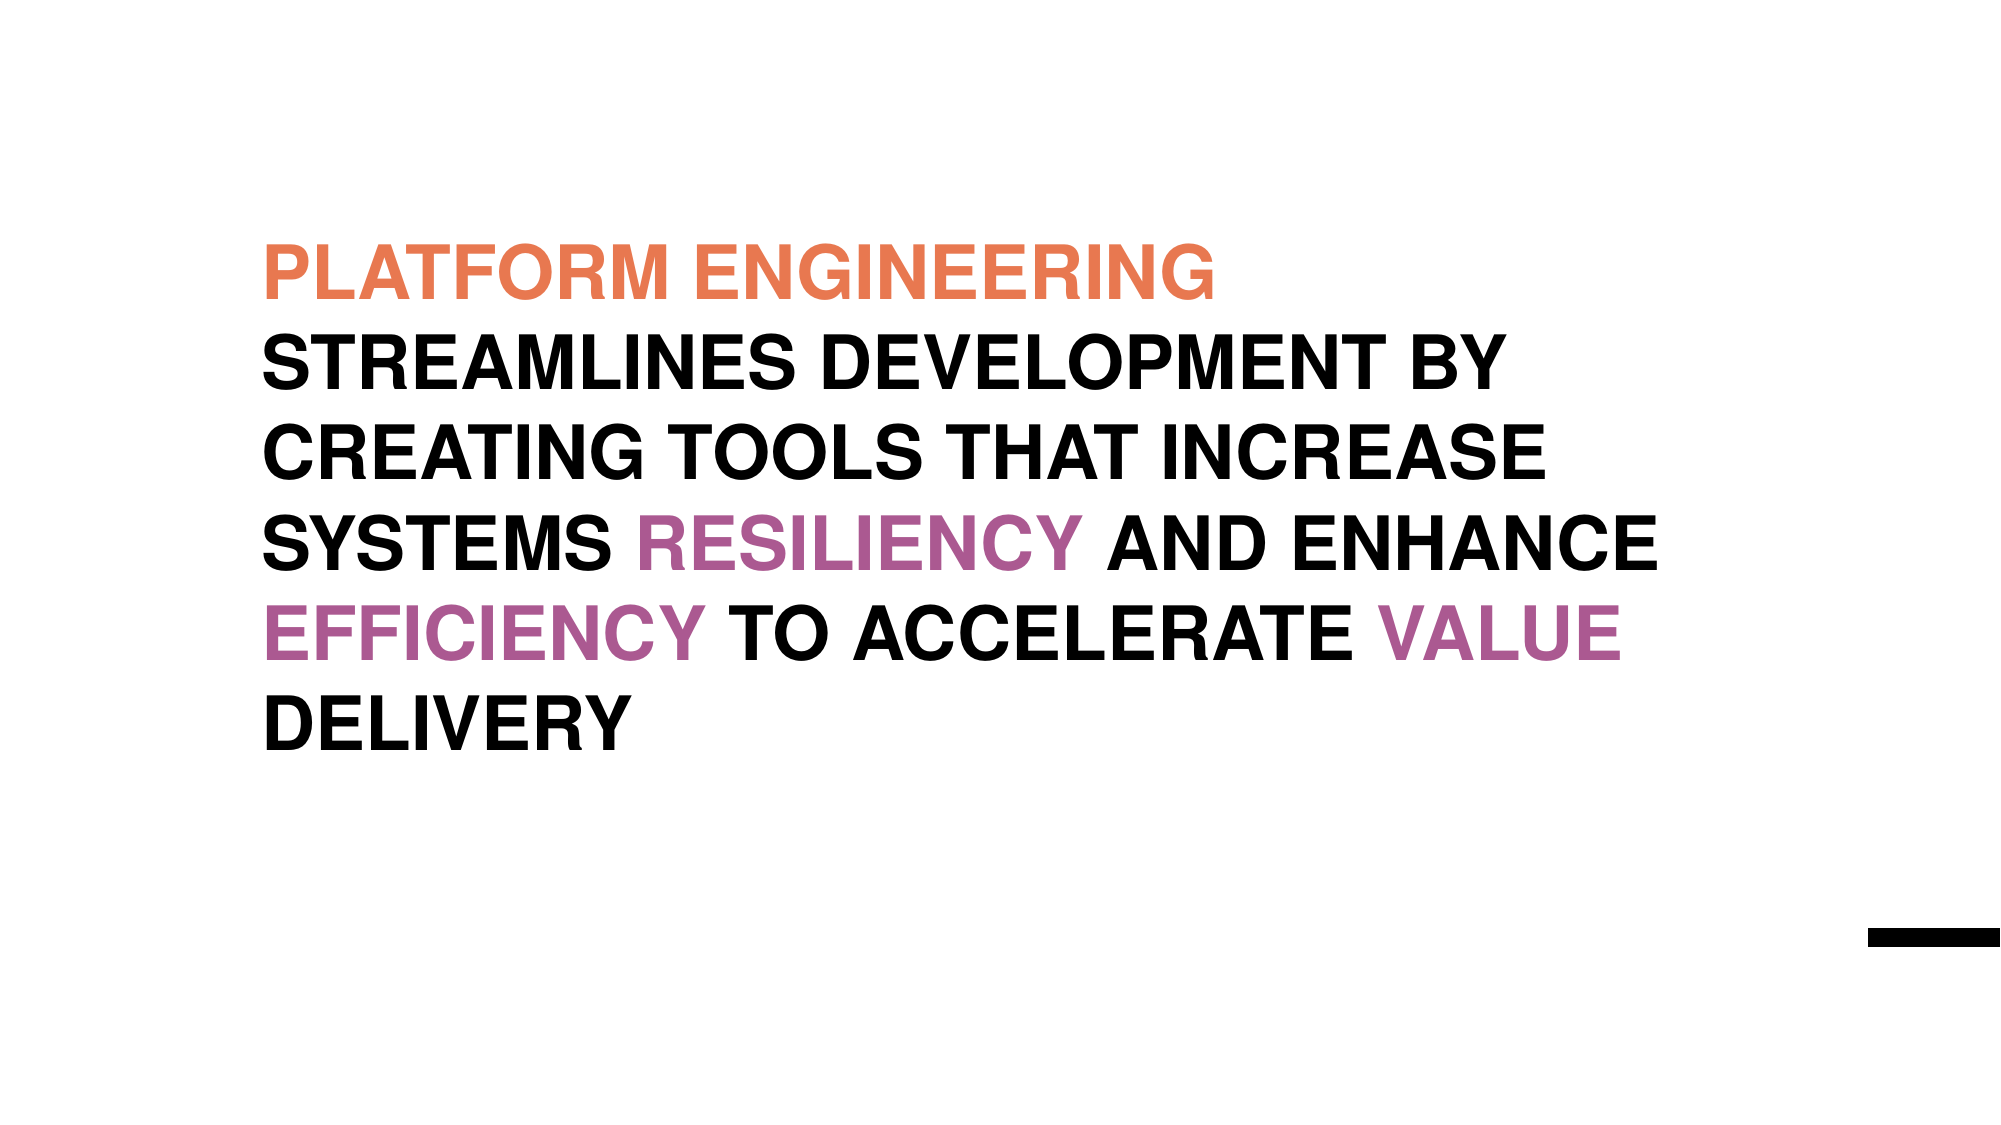

# Platform engineering streamlines development by creating tools that increase systems resiliency and enhance efficiency to accelerate value delivery